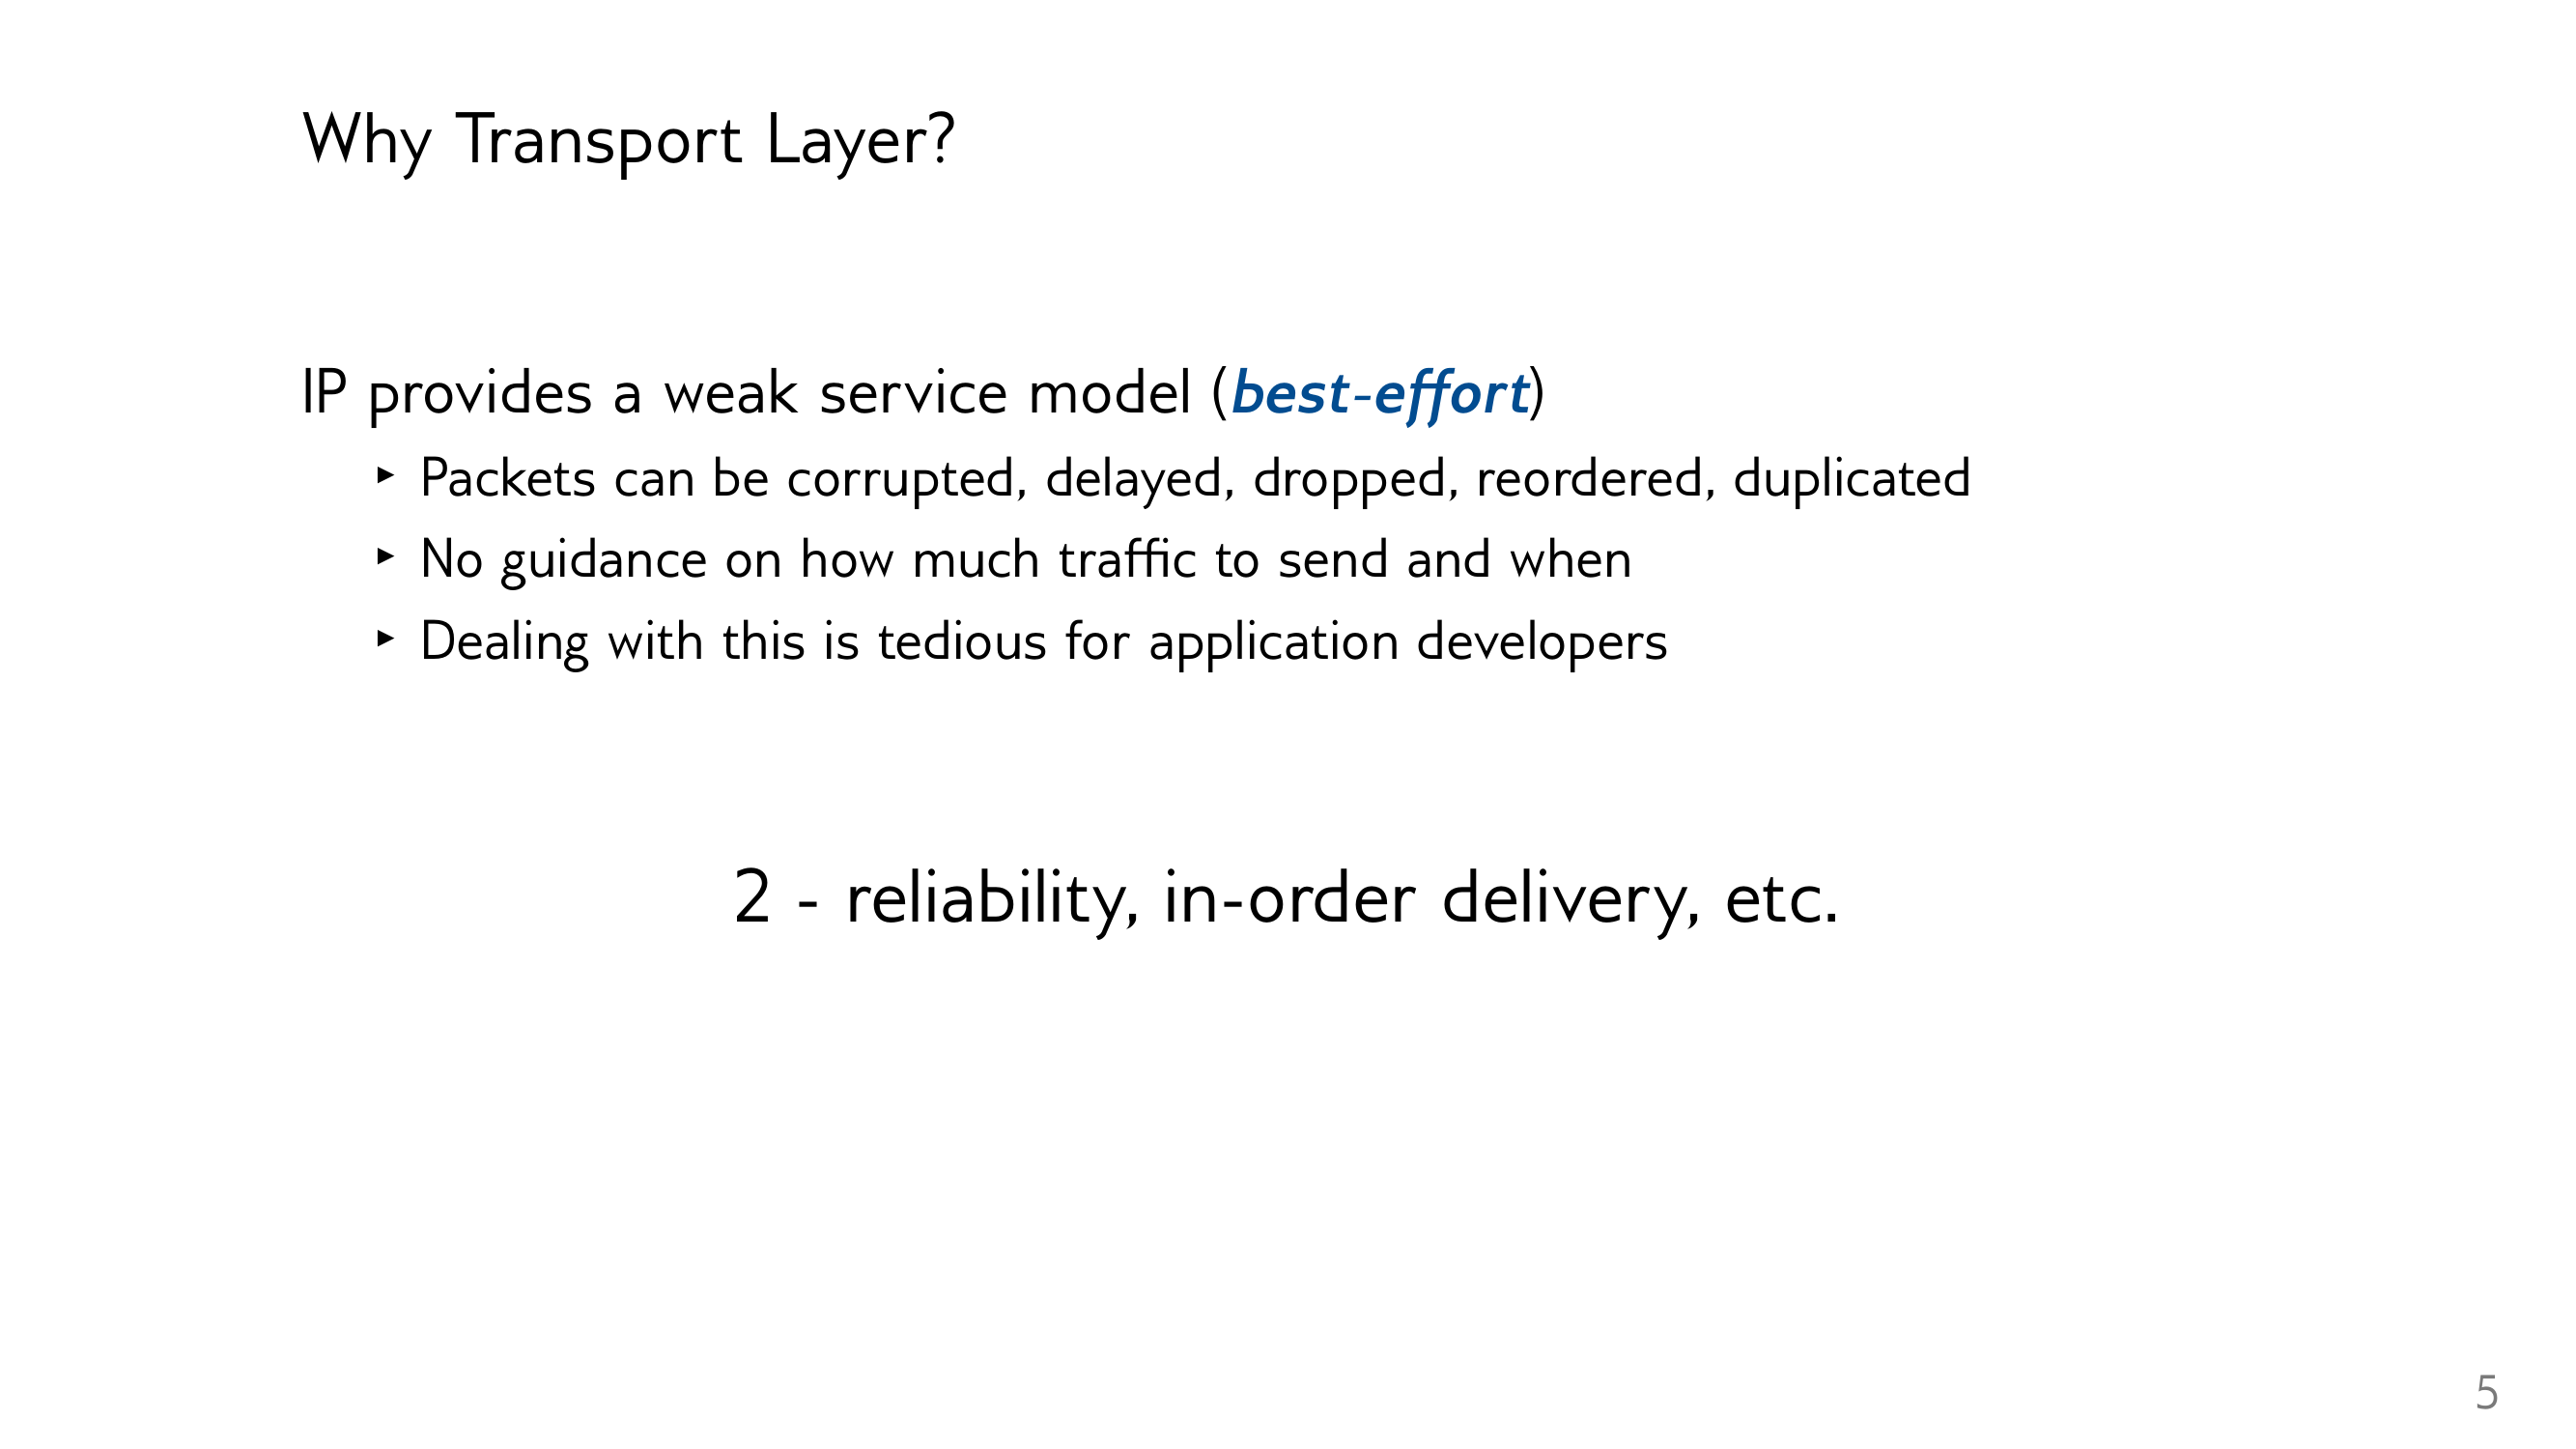

Why Transport Layer?
IP provides a weak service model (best-effort)
Packets can be corrupted, delayed, dropped, reordered, duplicated
No guidance on how much traffic to send and when
Dealing with this is tedious for application developers

2 - reliability, in-order delivery, etc.
5